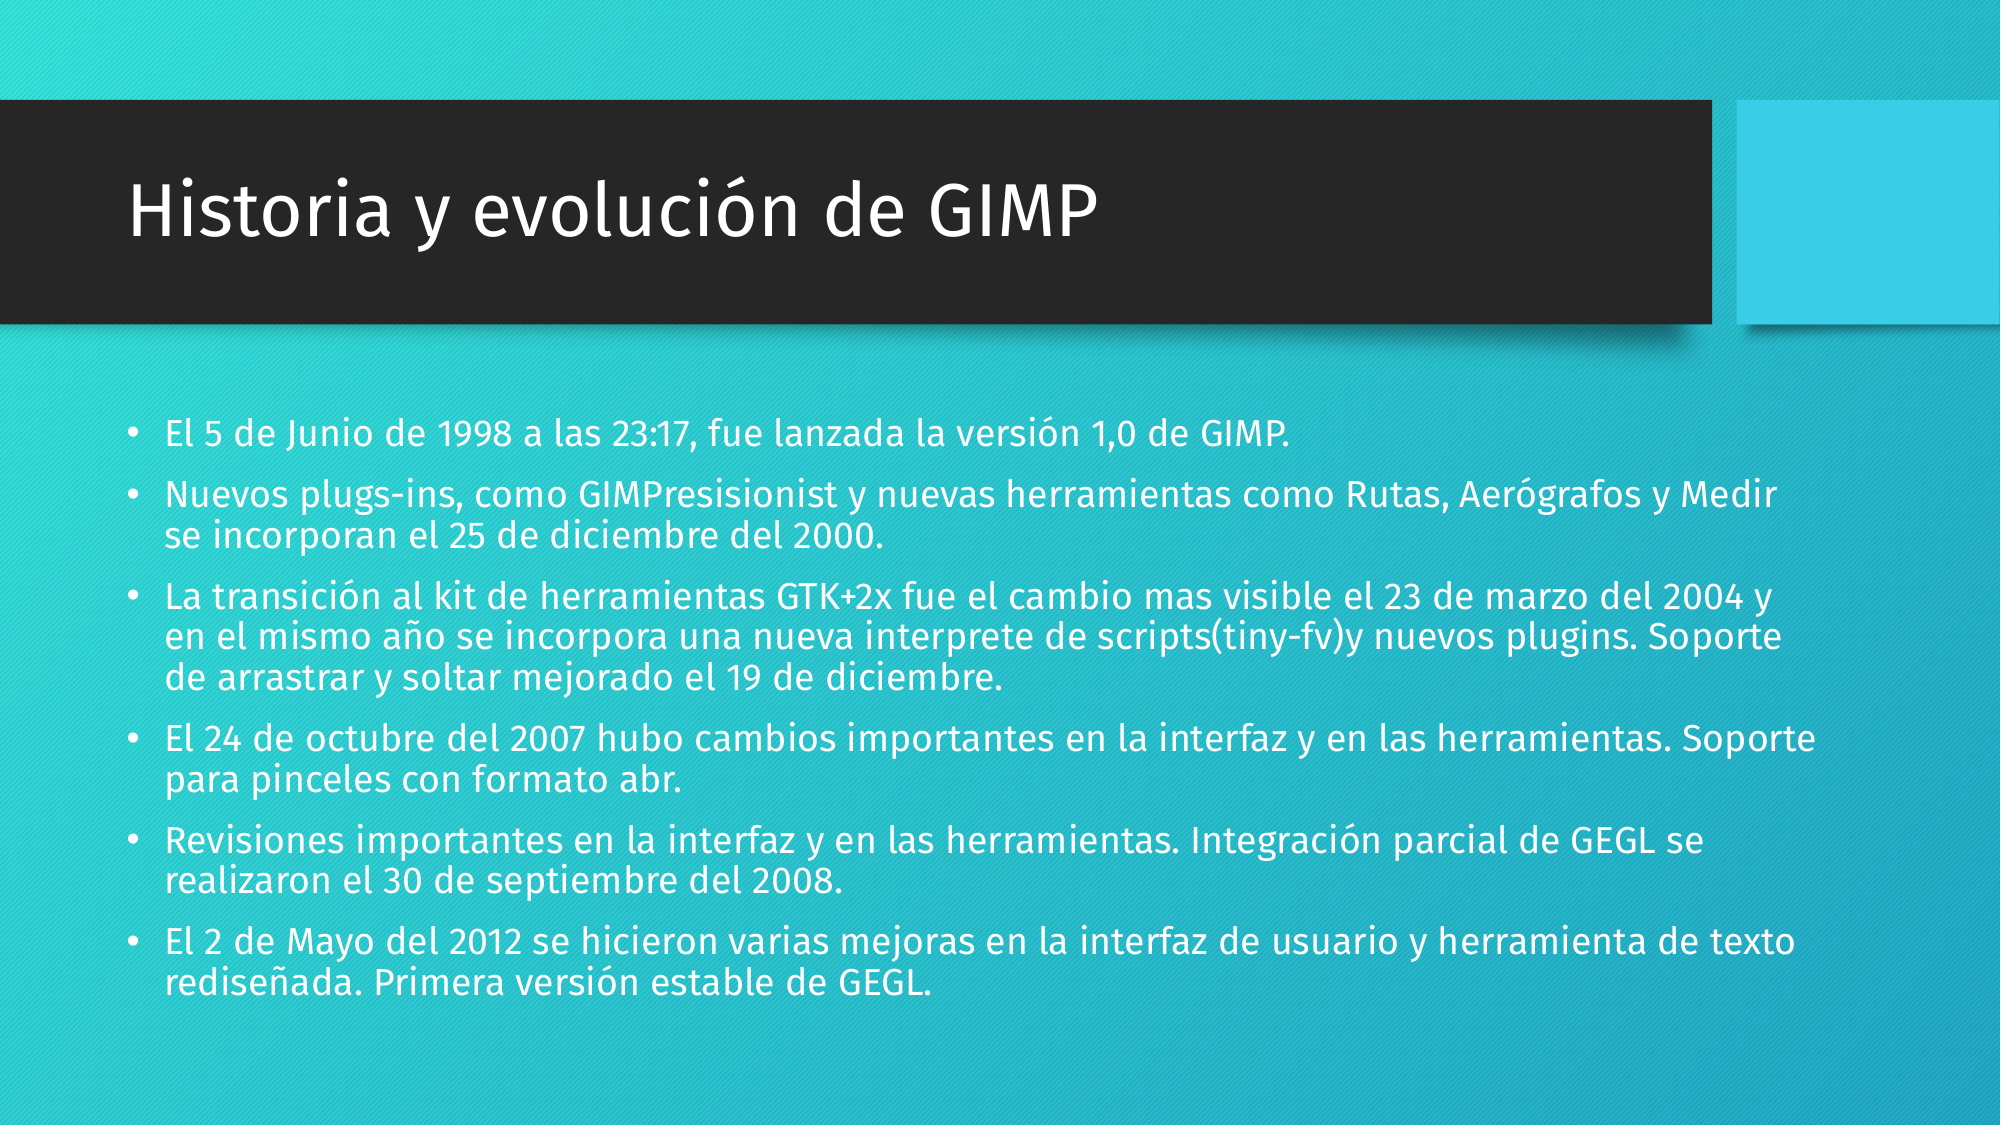

# Historia y evolución de GIMP
El 5 de Junio de 1998 a las 23:17, fue lanzada la versión 1,0 de GIMP.
Nuevos plugs-ins, como GIMPresisionist y nuevas herramientas como Rutas, Aerógrafos y Medir se incorporan el 25 de diciembre del 2000.
La transición al kit de herramientas GTK+2x fue el cambio mas visible el 23 de marzo del 2004 y en el mismo año se incorpora una nueva interprete de scripts(tiny-fv)y nuevos plugins. Soporte de arrastrar y soltar mejorado el 19 de diciembre.
El 24 de octubre del 2007 hubo cambios importantes en la interfaz y en las herramientas. Soporte para pinceles con formato abr.
Revisiones importantes en la interfaz y en las herramientas. Integración parcial de GEGL se realizaron el 30 de septiembre del 2008.
El 2 de Mayo del 2012 se hicieron varias mejoras en la interfaz de usuario y herramienta de texto rediseñada. Primera versión estable de GEGL.